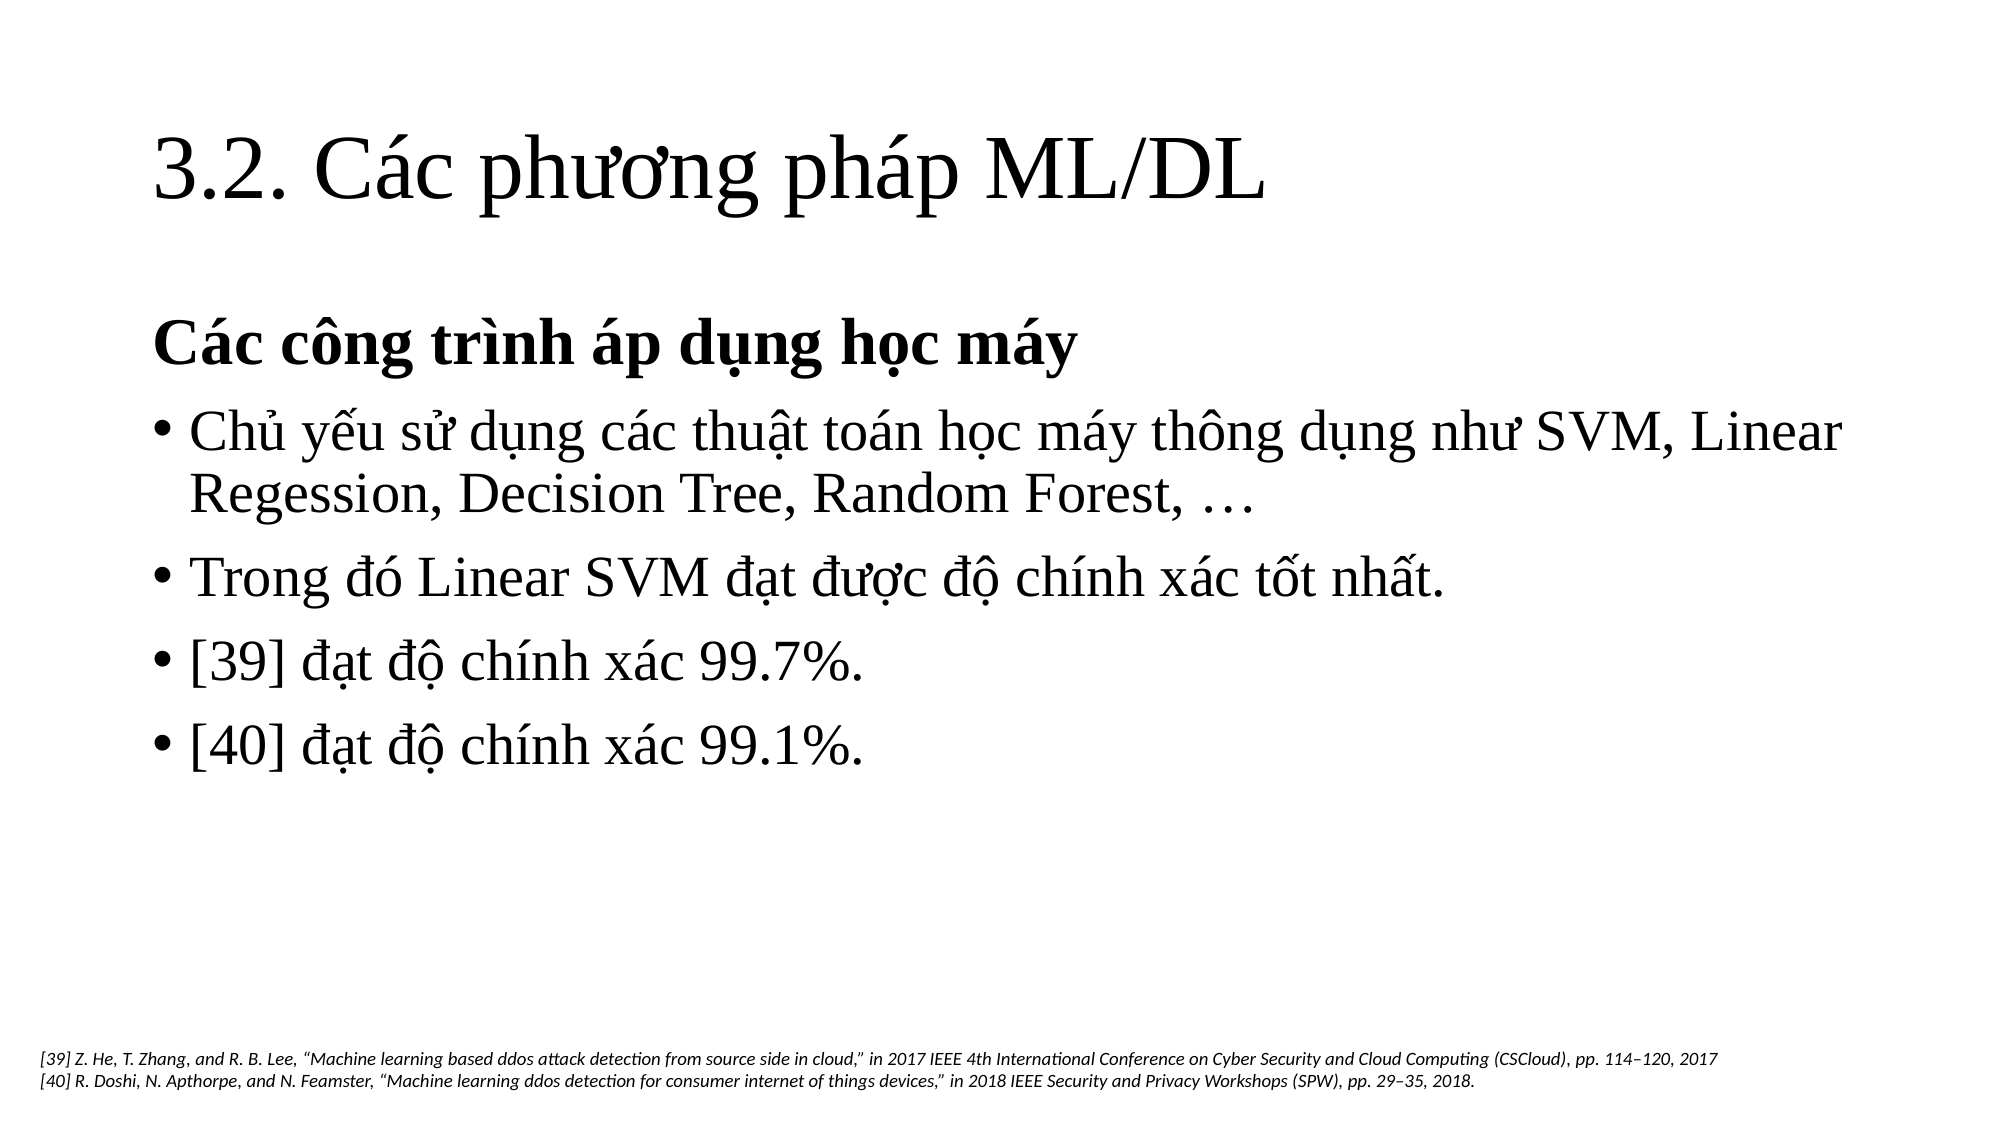

# 3.2. Các phương pháp ML/DL
Các công trình áp dụng học máy
Chủ yếu sử dụng các thuật toán học máy thông dụng như SVM, Linear Regession, Decision Tree, Random Forest, …
Trong đó Linear SVM đạt được độ chính xác tốt nhất.
[39] đạt độ chính xác 99.7%.
[40] đạt độ chính xác 99.1%.
[39] Z. He, T. Zhang, and R. B. Lee, “Machine learning based ddos attack detection from source side in cloud,” in 2017 IEEE 4th International Conference on Cyber Security and Cloud Computing (CSCloud), pp. 114–120, 2017
[40] R. Doshi, N. Apthorpe, and N. Feamster, “Machine learning ddos detection for consumer internet of things devices,” in 2018 IEEE Security and Privacy Workshops (SPW), pp. 29–35, 2018.